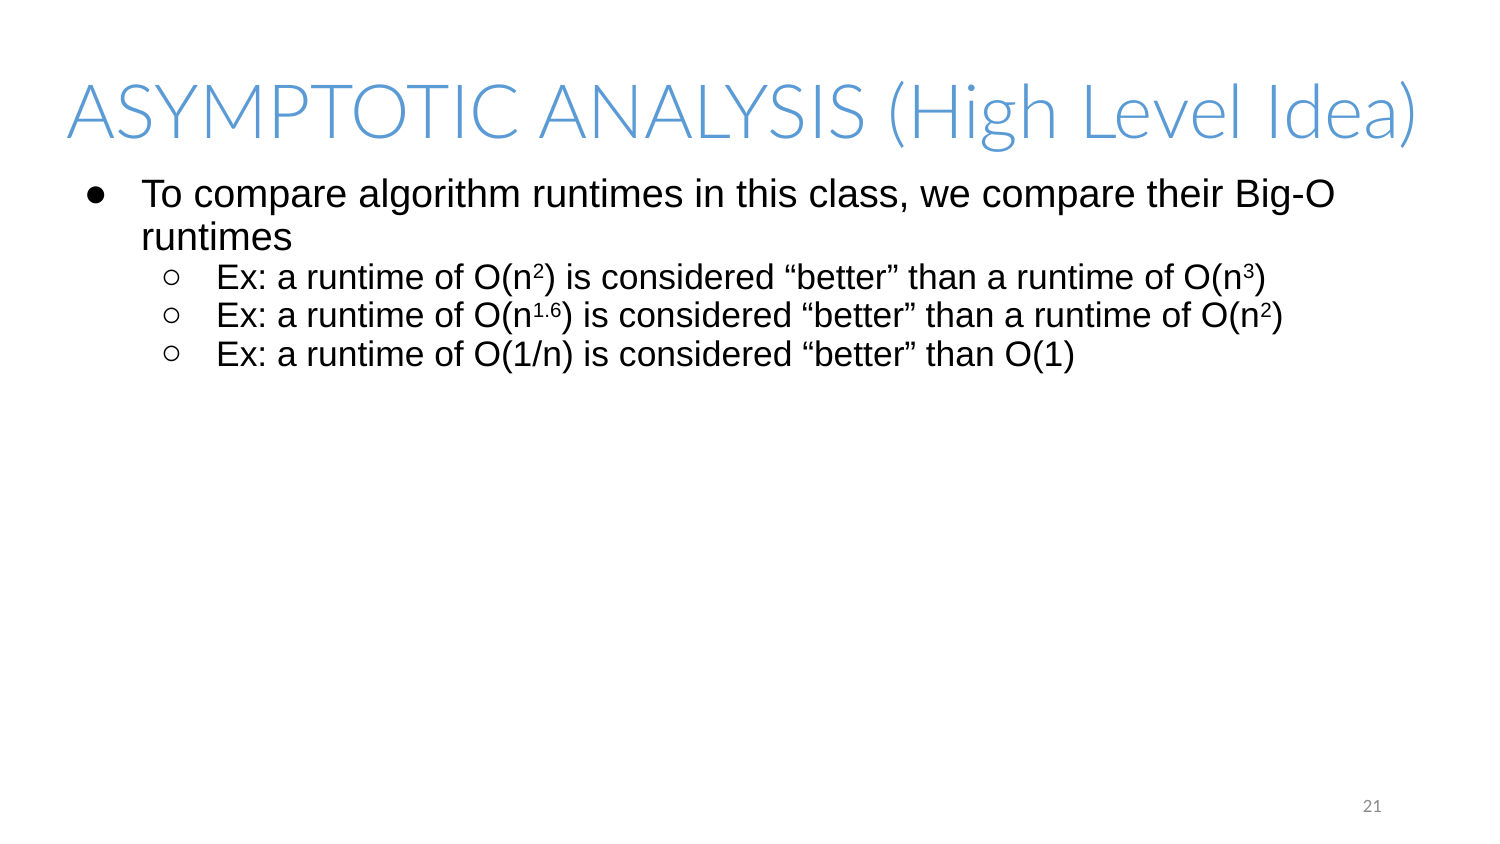

# ASYMPTOTIC ANALYSIS (High Level Idea)
To compare algorithm runtimes in this class, we compare their Big-O runtimes
Ex: a runtime of O(n2) is considered “better” than a runtime of O(n3)
Ex: a runtime of O(n1.6) is considered “better” than a runtime of O(n2)
Ex: a runtime of O(1/n) is considered “better” than O(1)
21